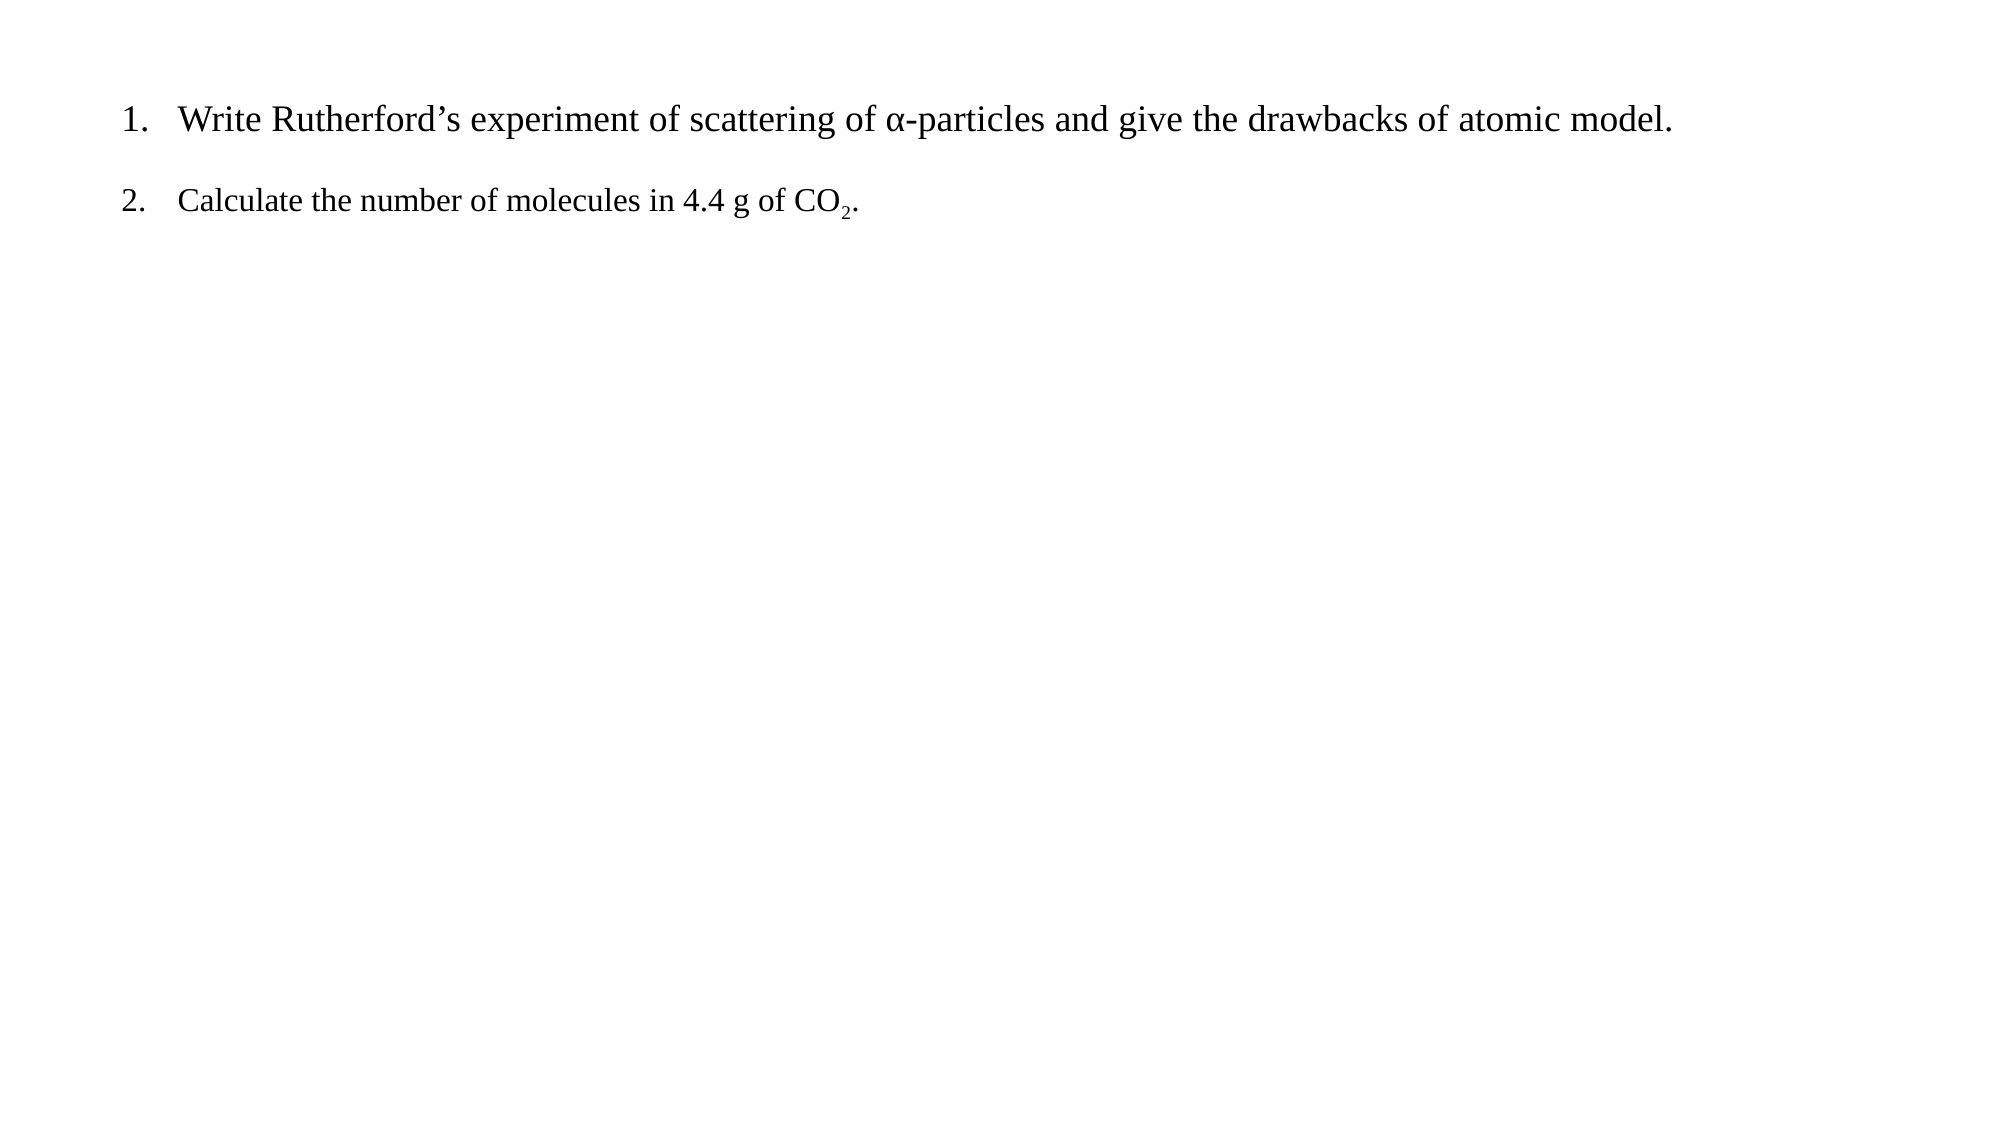

Write Rutherford’s experiment of scattering of α-particles and give the drawbacks of atomic model.
Calculate the number of molecules in 4.4 g of CO2.